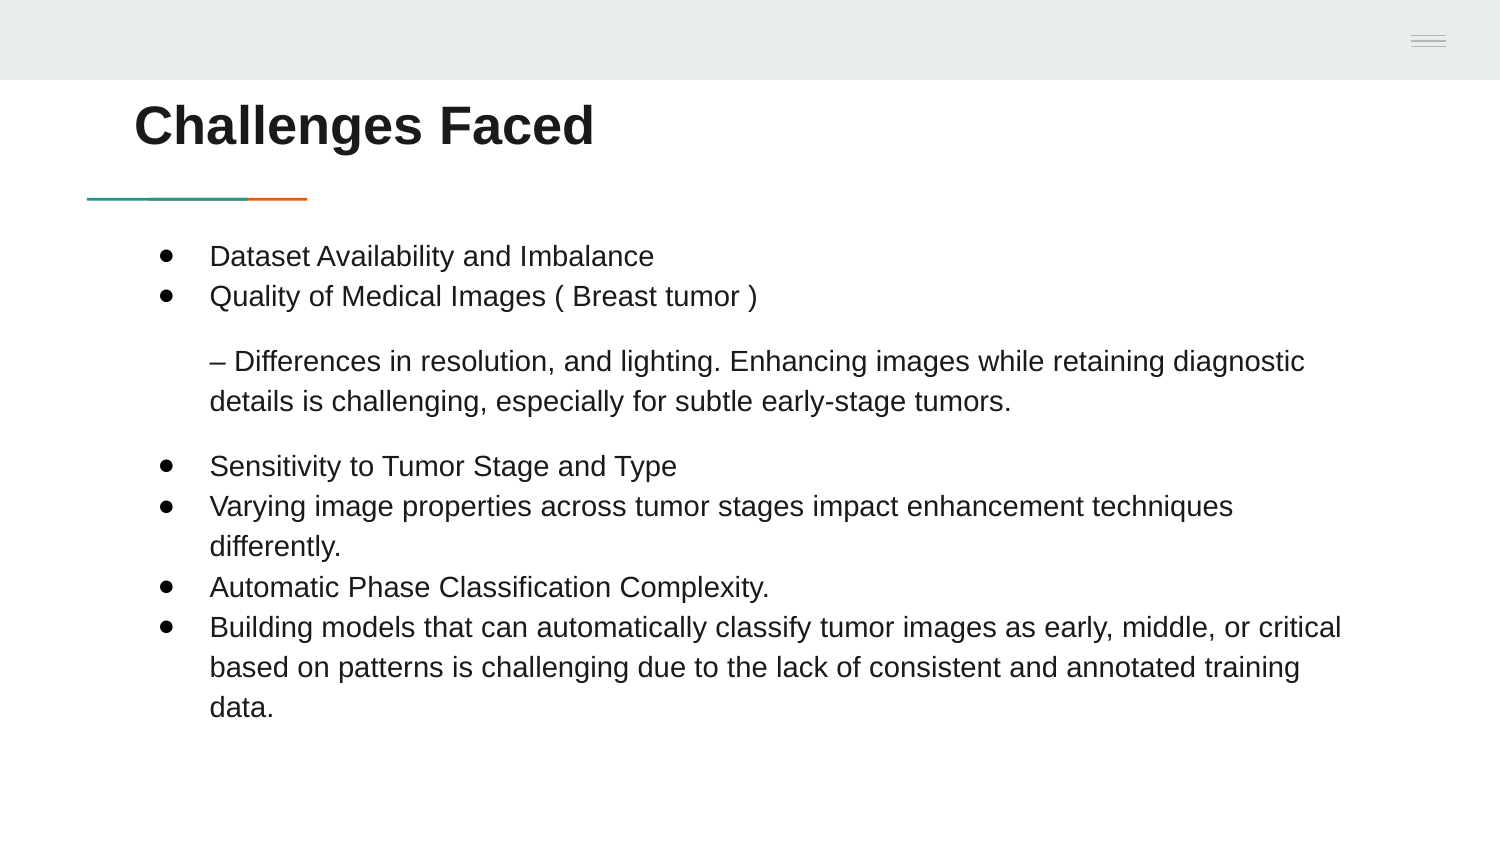

# Challenges Faced
Dataset Availability and Imbalance
Quality of Medical Images ( Breast tumor )
– Differences in resolution, and lighting. Enhancing images while retaining diagnostic details is challenging, especially for subtle early-stage tumors.
Sensitivity to Tumor Stage and Type
Varying image properties across tumor stages impact enhancement techniques differently.
Automatic Phase Classification Complexity.
Building models that can automatically classify tumor images as early, middle, or critical based on patterns is challenging due to the lack of consistent and annotated training data.